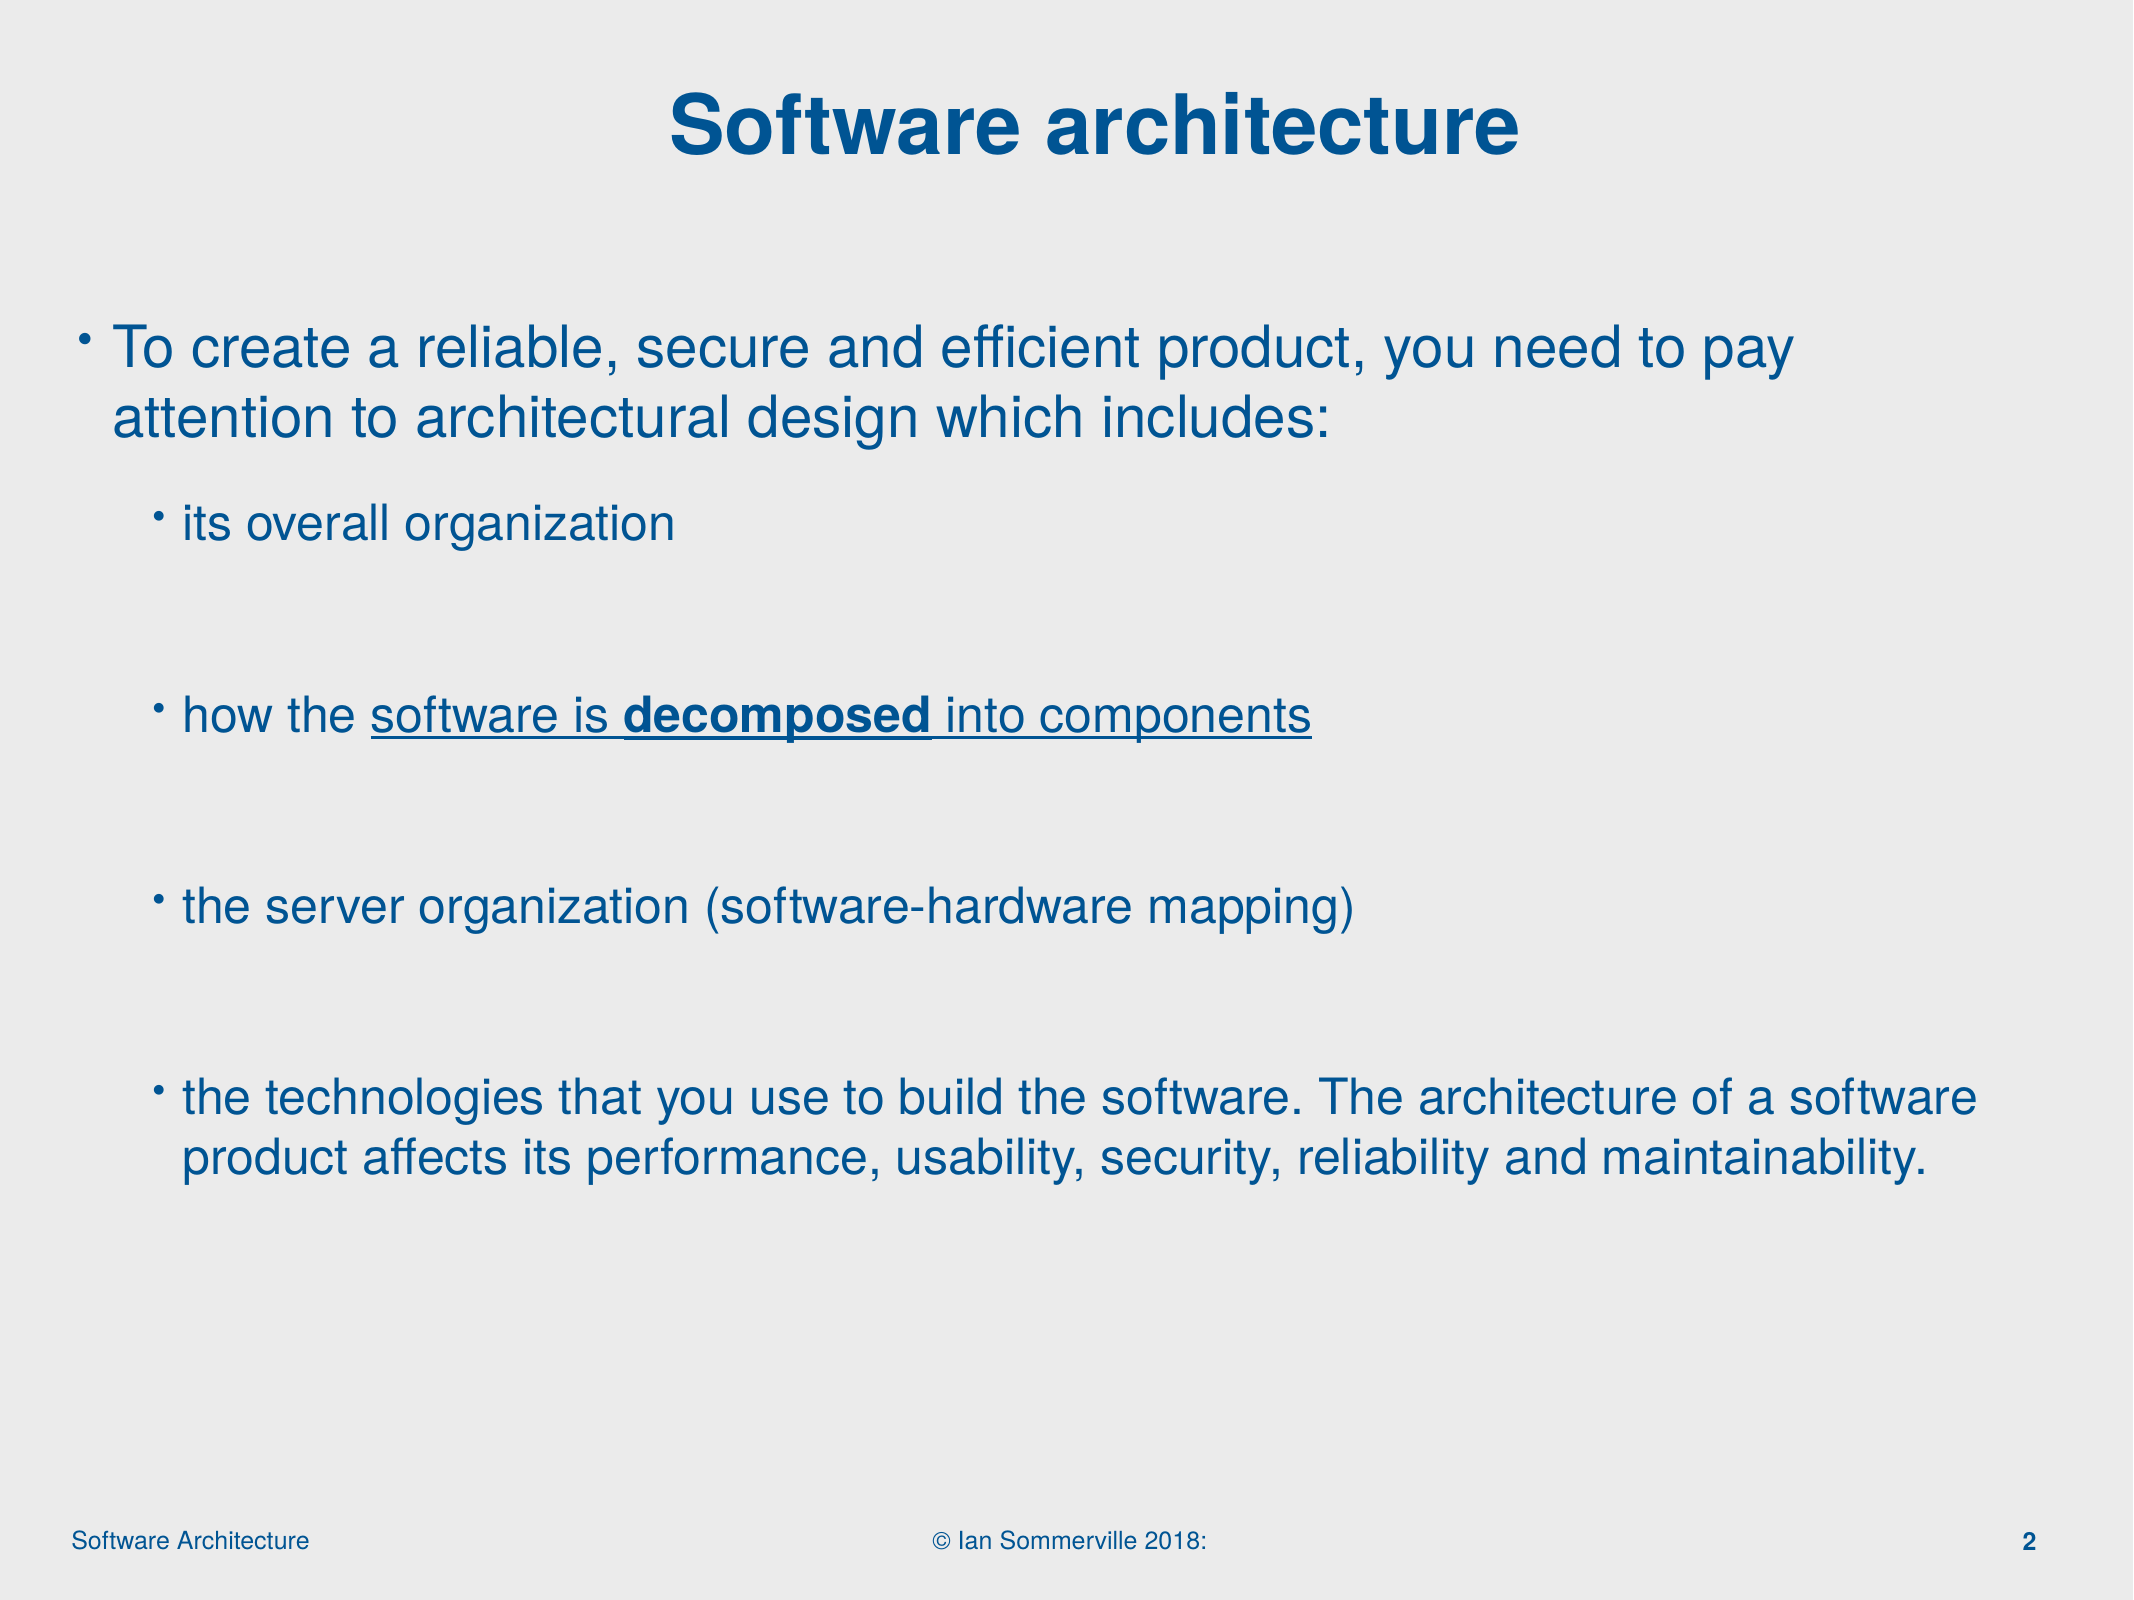

# Software architecture
To create a reliable, secure and efficient product, you need to pay attention to architectural design which includes:
its overall organization

how the software is decomposed into components

the server organization (software-hardware mapping)

the technologies that you use to build the software. The architecture of a software product affects its performance, usability, security, reliability and maintainability.
2